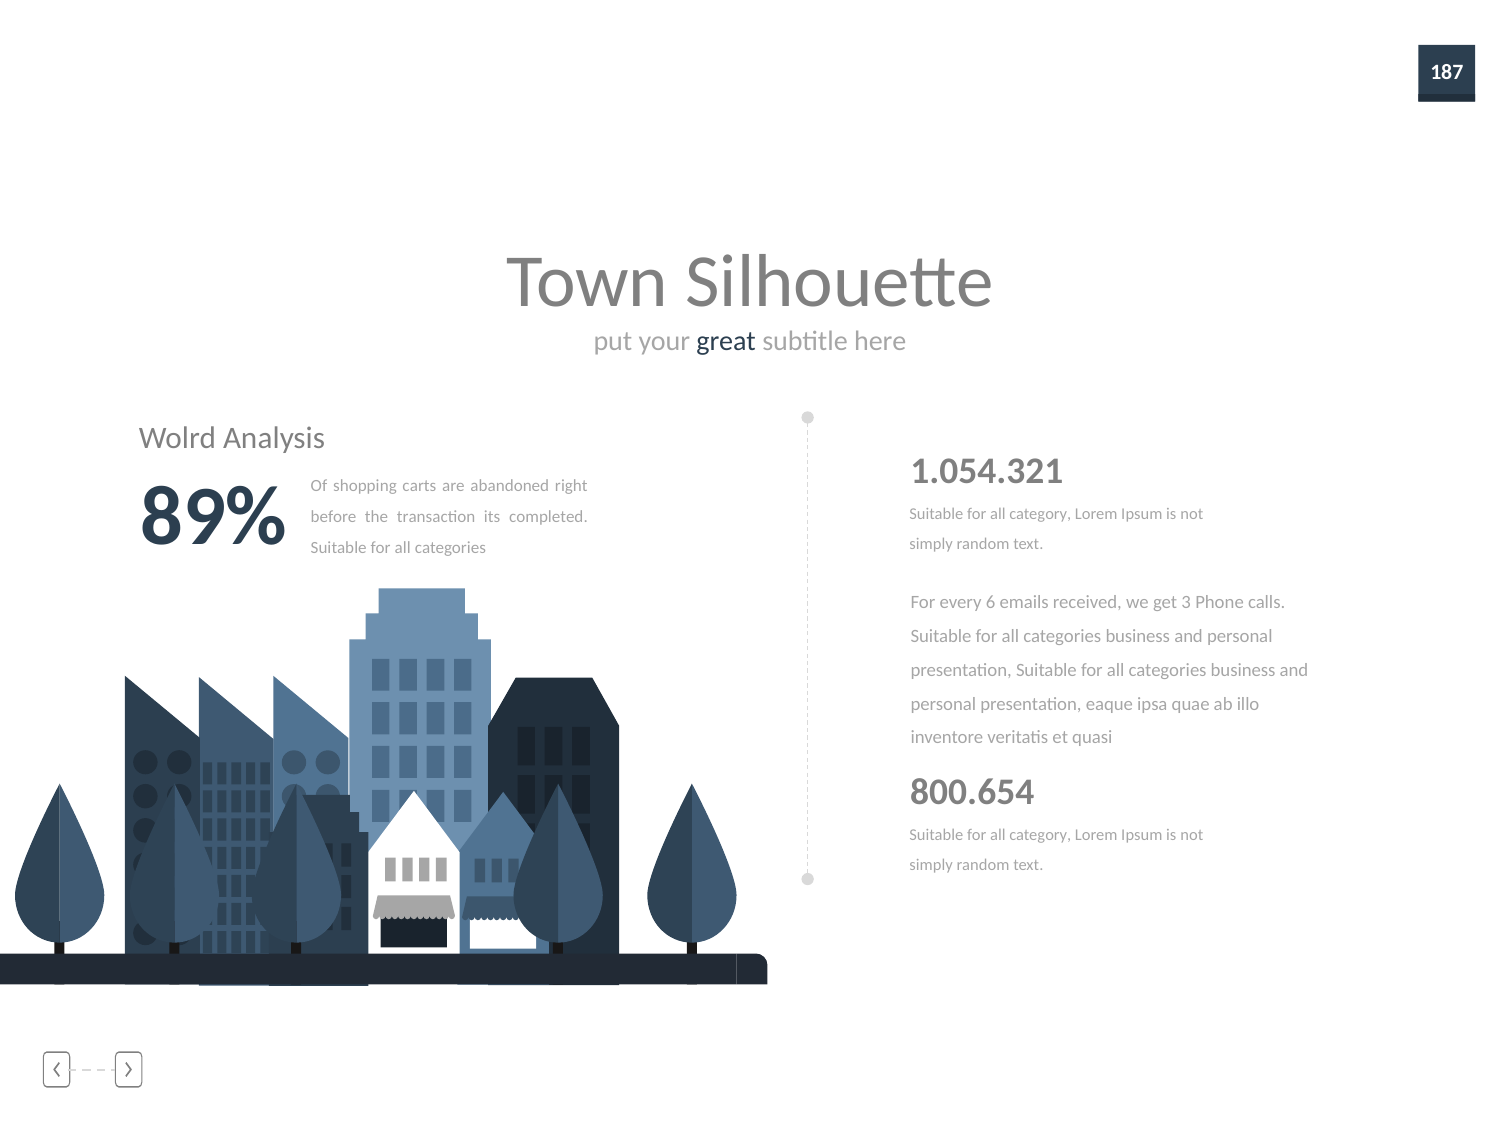

Town Silhouette
put your great subtitle here
Wolrd Analysis
1.054.321
Suitable for all category, Lorem Ipsum is not simply random text.
89%
Of shopping carts are abandoned right before the transaction its completed. Suitable for all categories
For every 6 emails received, we get 3 Phone calls. Suitable for all categories business and personal presentation, Suitable for all categories business and personal presentation, eaque ipsa quae ab illo inventore veritatis et quasi

800.654
Suitable for all category, Lorem Ipsum is not simply random text.